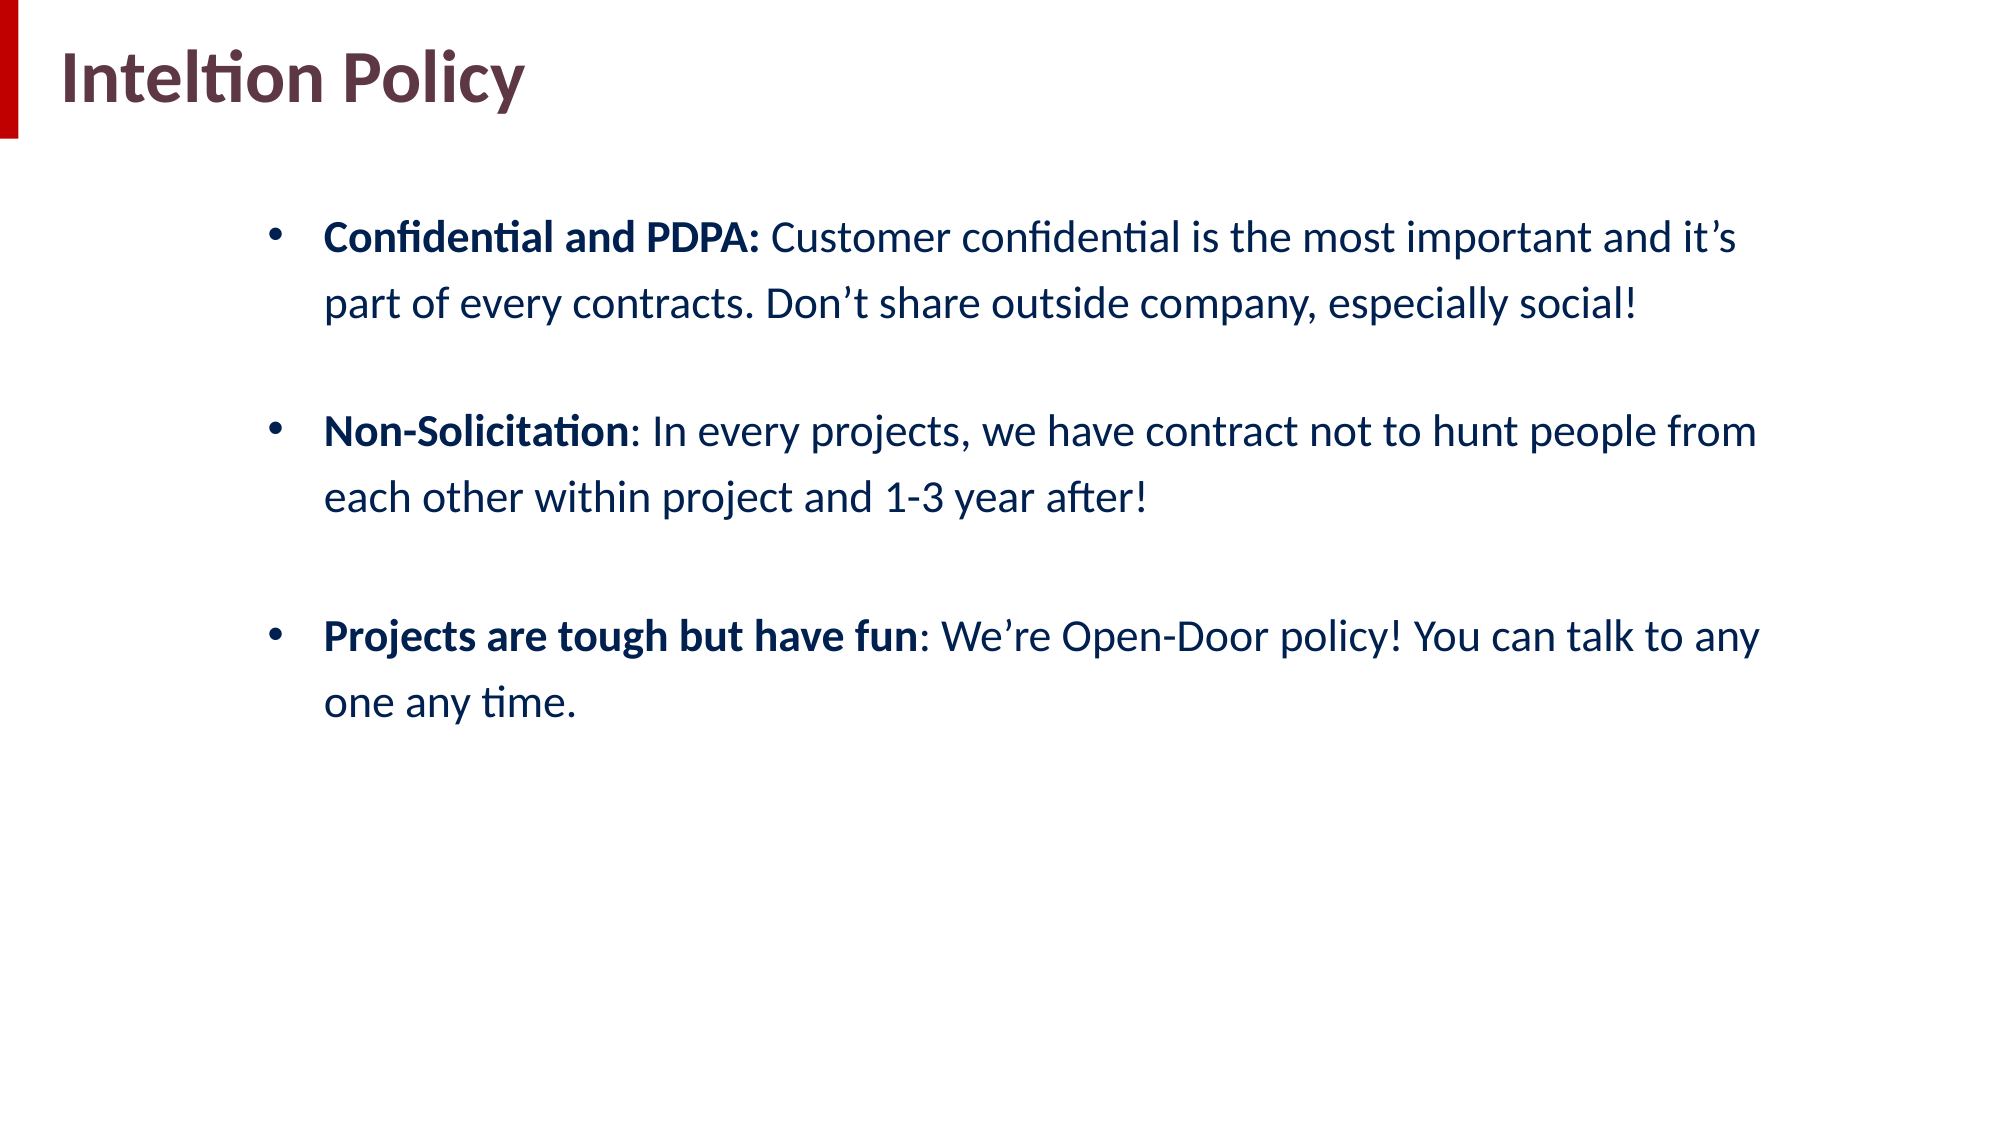

# Inteltion Policy
Confidential and PDPA: Customer confidential is the most important and it’s part of every contracts. Don’t share outside company, especially social!
Non-Solicitation: In every projects, we have contract not to hunt people from each other within project and 1-3 year after!
Projects are tough but have fun: We’re Open-Door policy! You can talk to any one any time.